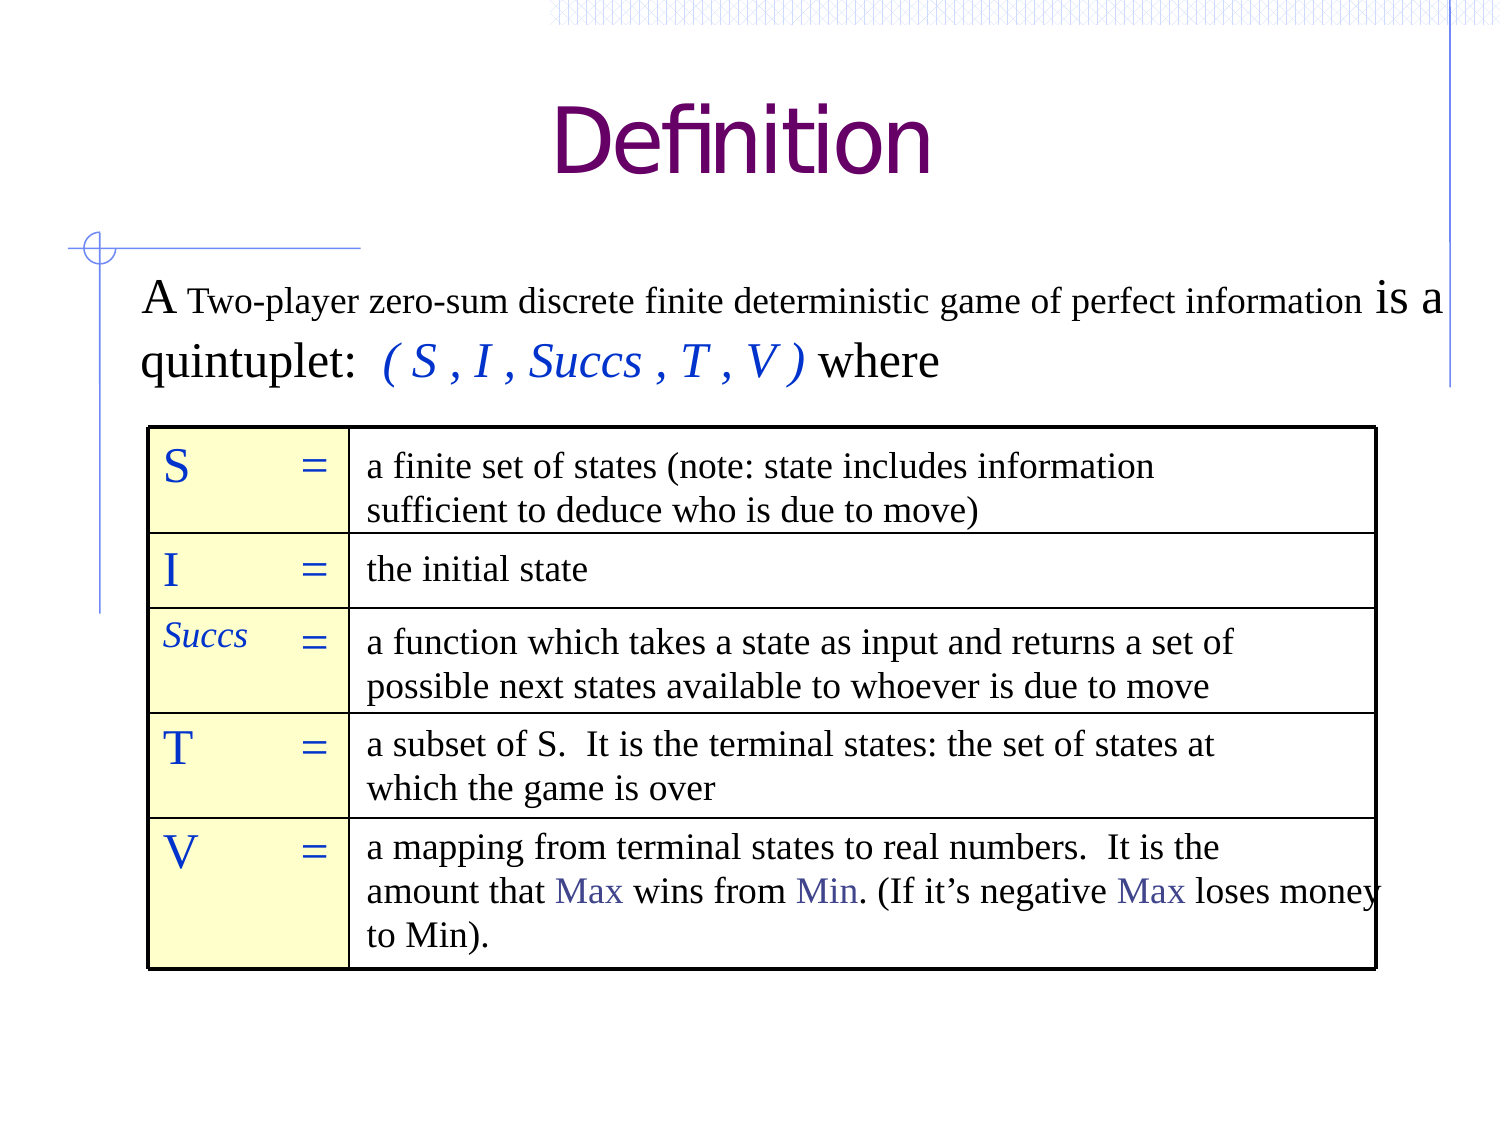

Definition
A Two-player zero-sum discrete finite deterministic game of perfect information is a
quintuplet:  ( S , I , Succs , T , V ) where

S

I

Succs

T

V
=

=
=

=

=
a finite set of states (note: state includes information
sufficient to deduce who is due to move)
the initial state

a function which takes a state as input and returns a set of
possible next states available to whoever is due to move
a subset of S.  It is the terminal states: the set of states at
which the game is over
a mapping from terminal states to real numbers.  It is the
amount that Max wins from Min. (If it’s negative Max loses money
to Min).